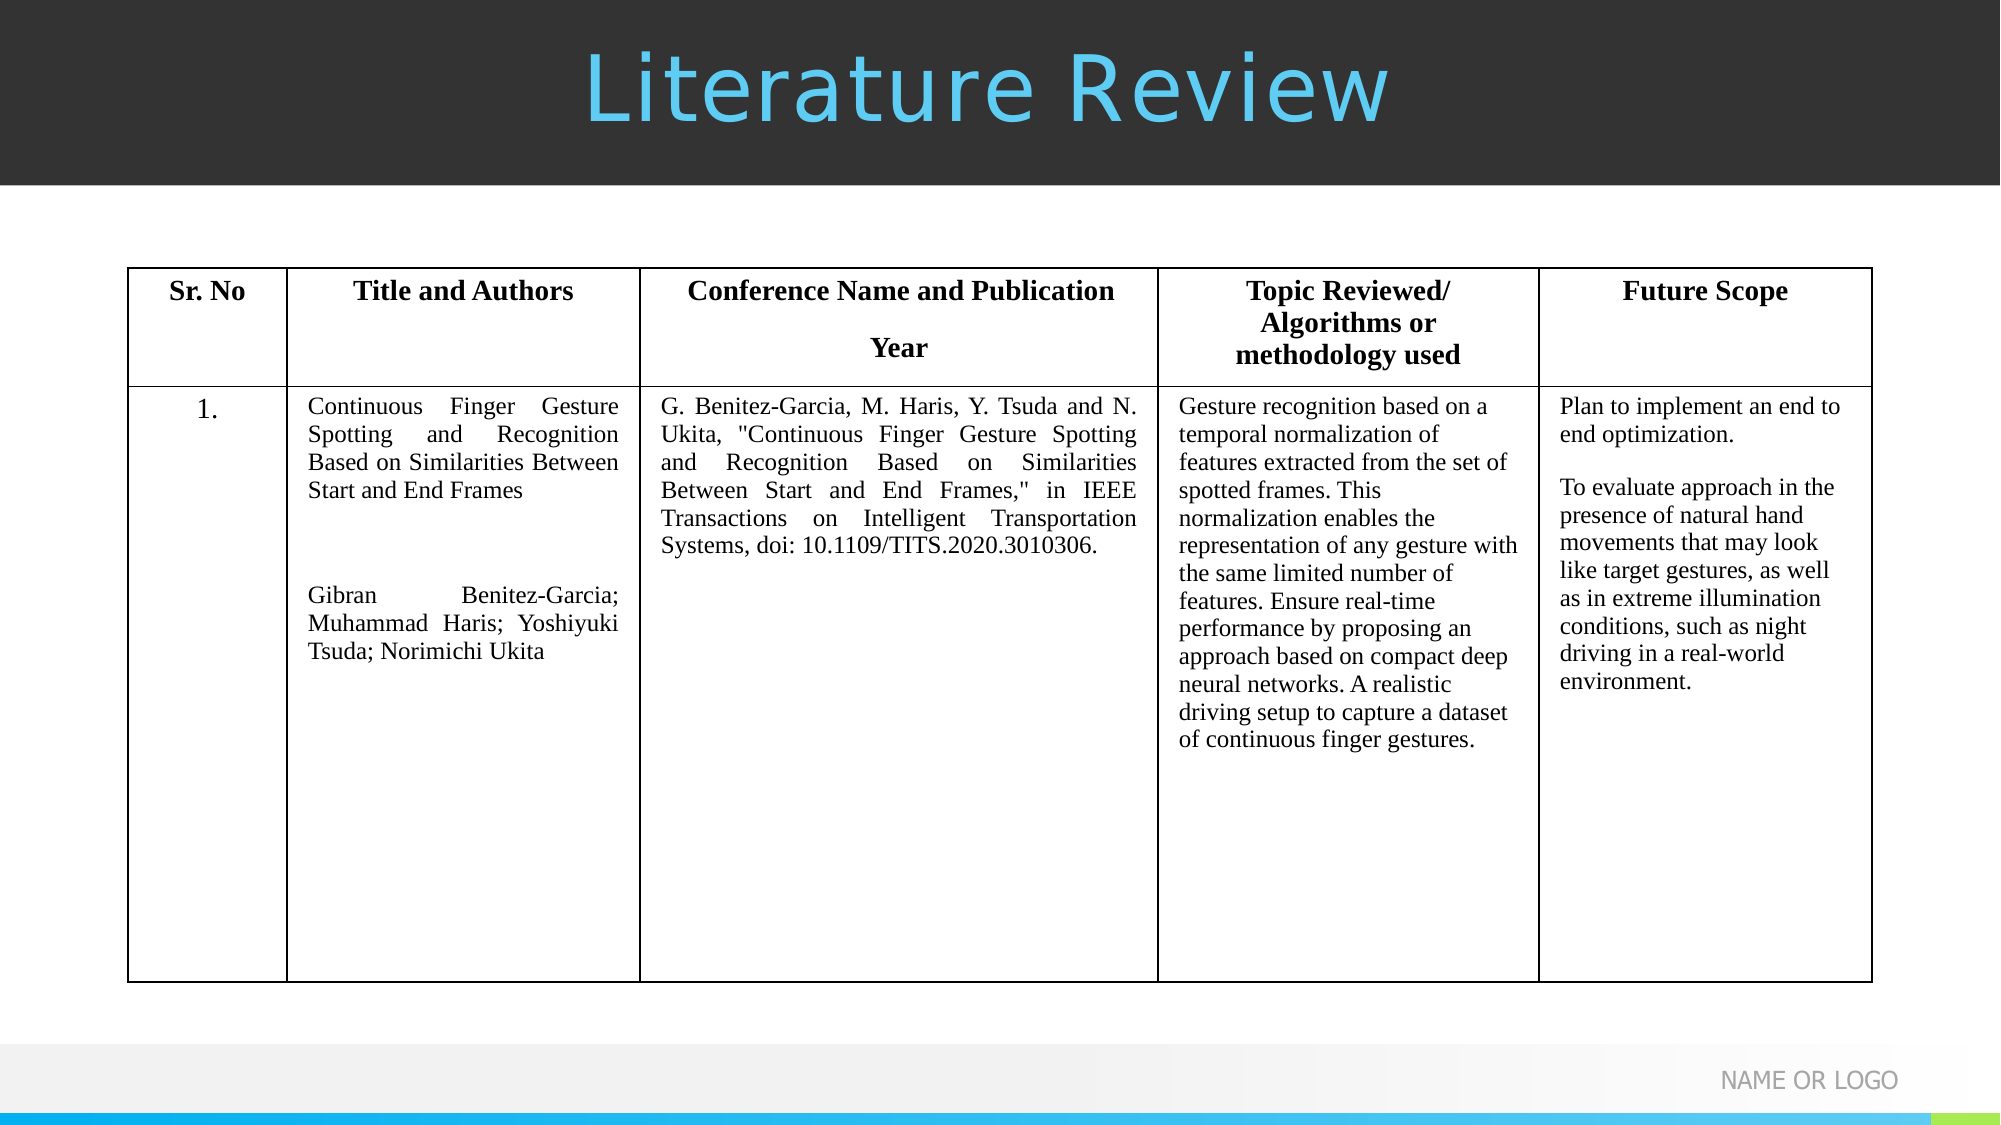

Literature Review

| Sr. No | Title and Authors | Conference Name and Publication Year | Topic Reviewed/ Algorithms or methodology used | Future Scope |
| --- | --- | --- | --- | --- |
| 1. | Continuous Finger Gesture Spotting and Recognition Based on Similarities Between Start and End Frames   Gibran Benitez-Garcia; Muhammad Haris; Yoshiyuki Tsuda; Norimichi Ukita | G. Benitez-Garcia, M. Haris, Y. Tsuda and N. Ukita, "Continuous Finger Gesture Spotting and Recognition Based on Similarities Between Start and End Frames," in IEEE Transactions on Intelligent Transportation Systems, doi: 10.1109/TITS.2020.3010306. | Gesture recognition based on a temporal normalization of features extracted from the set of spotted frames. This normalization enables the representation of any gesture with the same limited number of features. Ensure real-time performance by proposing an approach based on compact deep neural networks. A realistic driving setup to capture a dataset of continuous finger gestures. | Plan to implement an end to end optimization. To evaluate approach in the presence of natural hand movements that may look like target gestures, as well as in extreme illumination conditions, such as night driving in a real-world environment. |